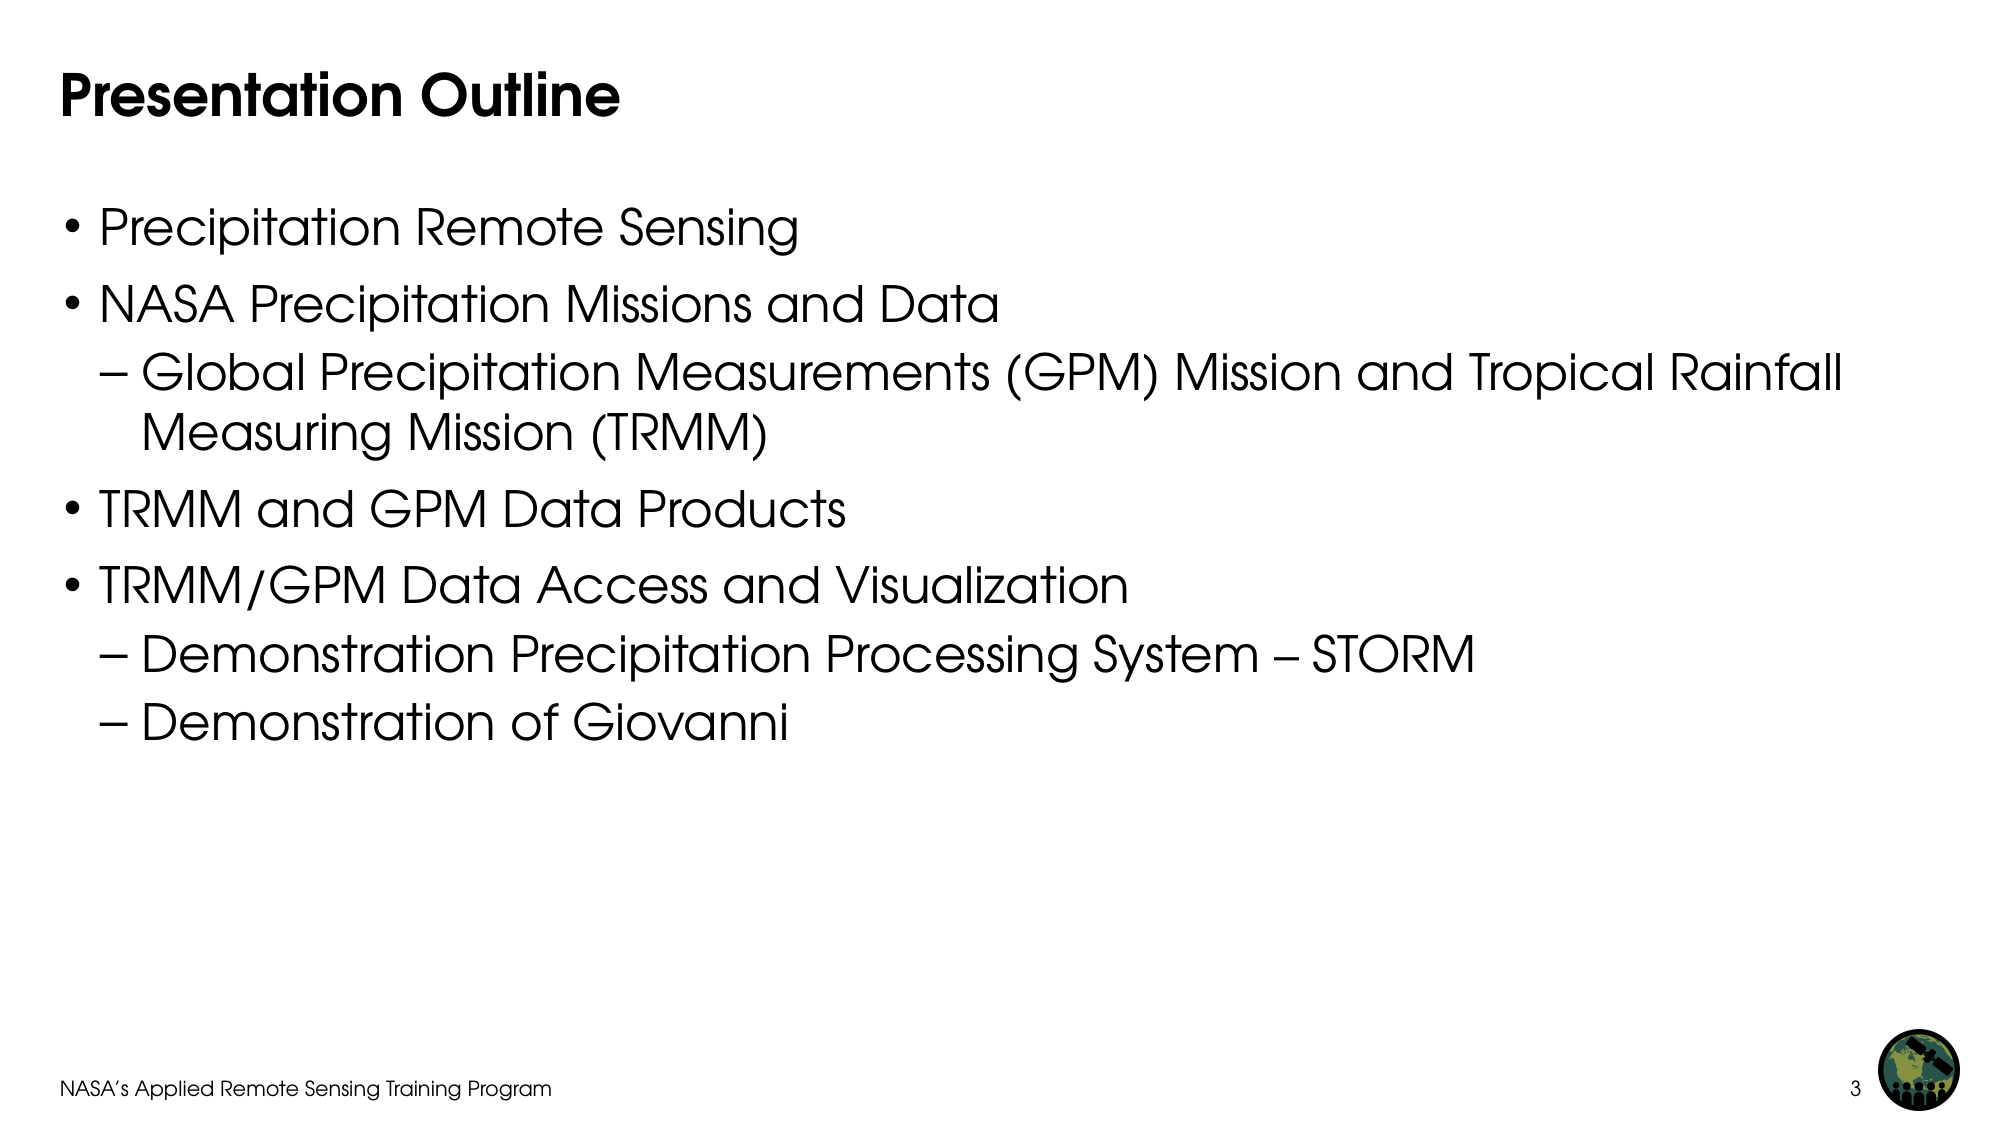

# Presentation Outline
Precipitation Remote Sensing
NASA Precipitation Missions and Data
Global Precipitation Measurements (GPM) Mission and Tropical Rainfall Measuring Mission (TRMM)
TRMM and GPM Data Products
TRMM/GPM Data Access and Visualization
Demonstration Precipitation Processing System – STORM
Demonstration of Giovanni